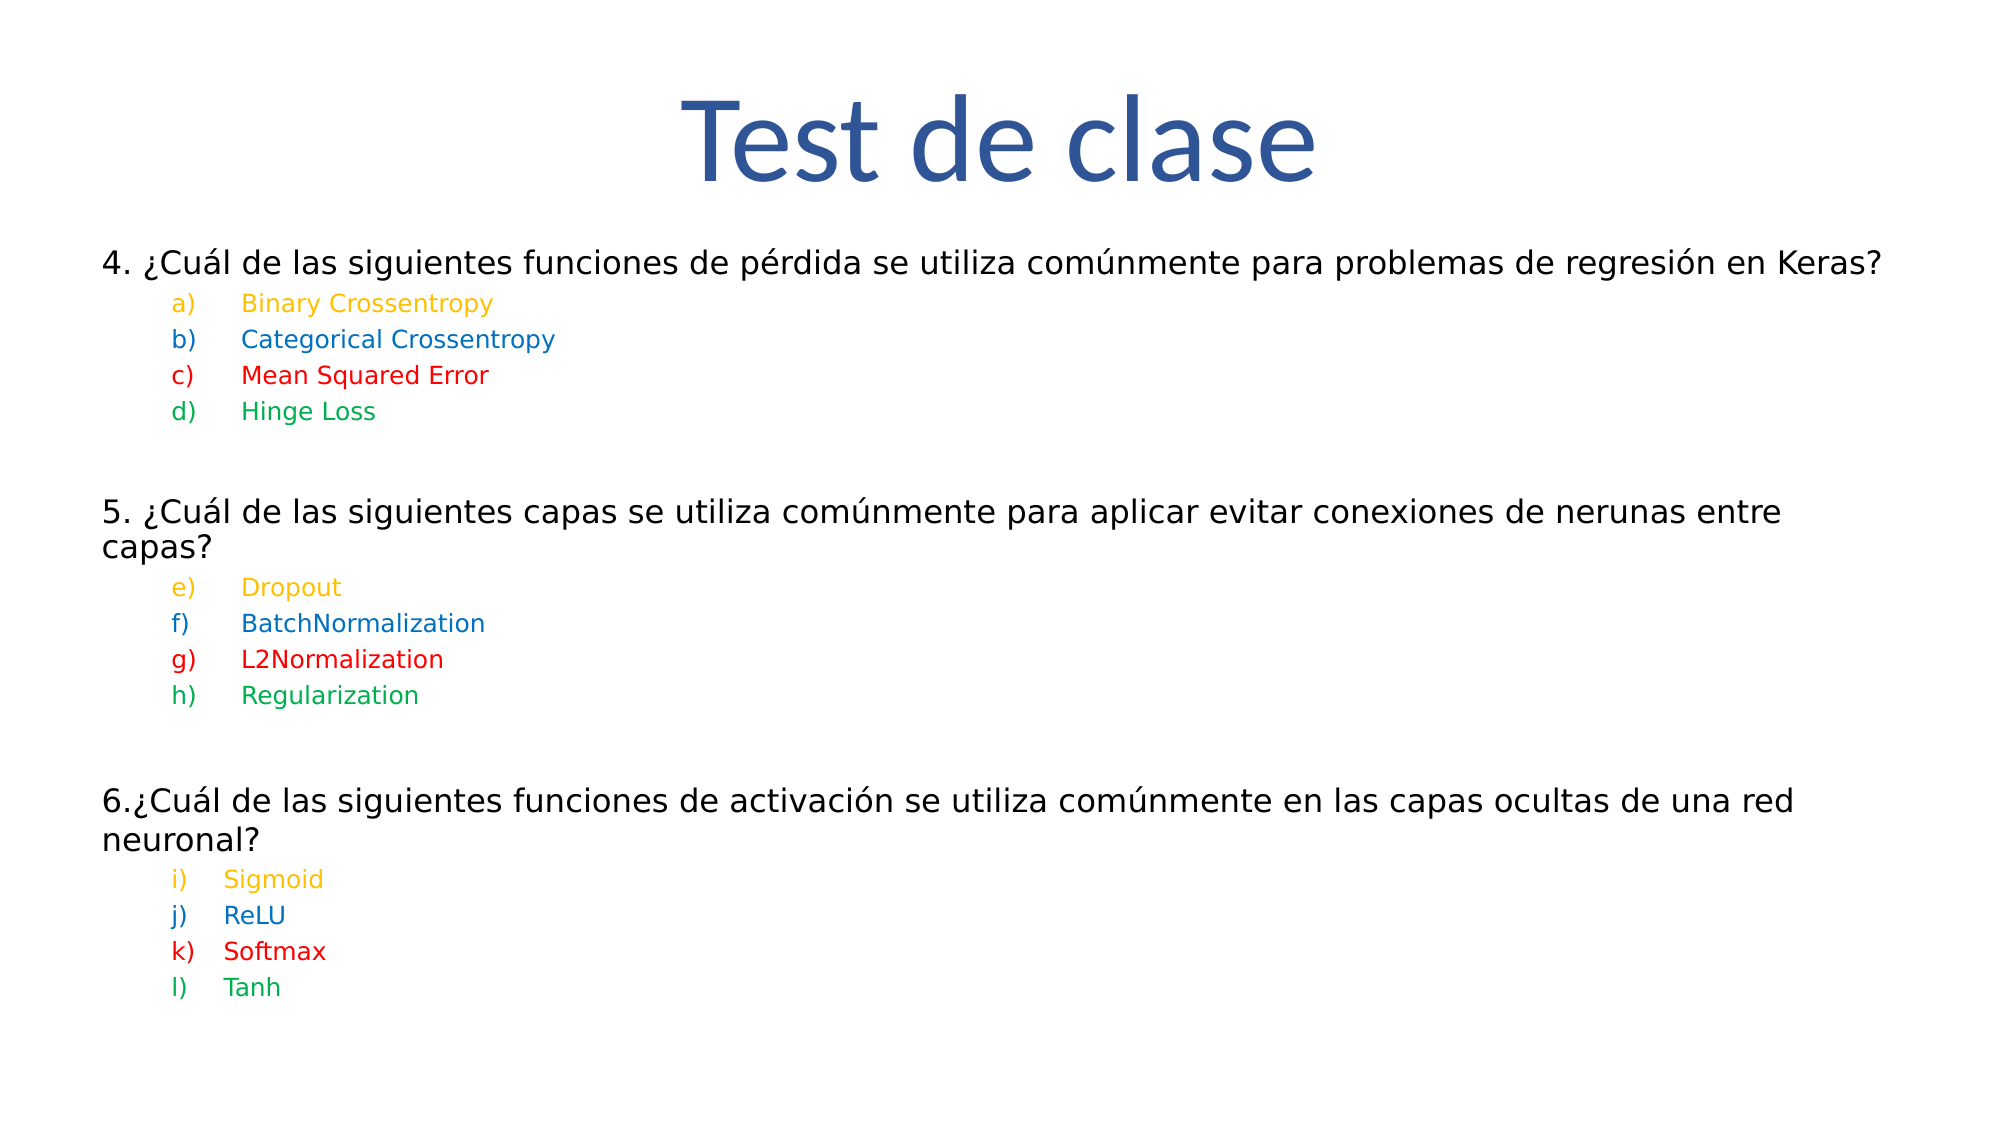

# Test de clase
4. ¿Cuál de las siguientes funciones de pérdida se utiliza comúnmente para problemas de regresión en Keras?
Binary Crossentropy
Categorical Crossentropy
Mean Squared Error
Hinge Loss

5. ¿Cuál de las siguientes capas se utiliza comúnmente para aplicar evitar conexiones de nerunas entre capas?
Dropout
BatchNormalization
L2Normalization
Regularization

6.¿Cuál de las siguientes funciones de activación se utiliza comúnmente en las capas ocultas de una red neuronal?
Sigmoid
ReLU
Softmax
Tanh